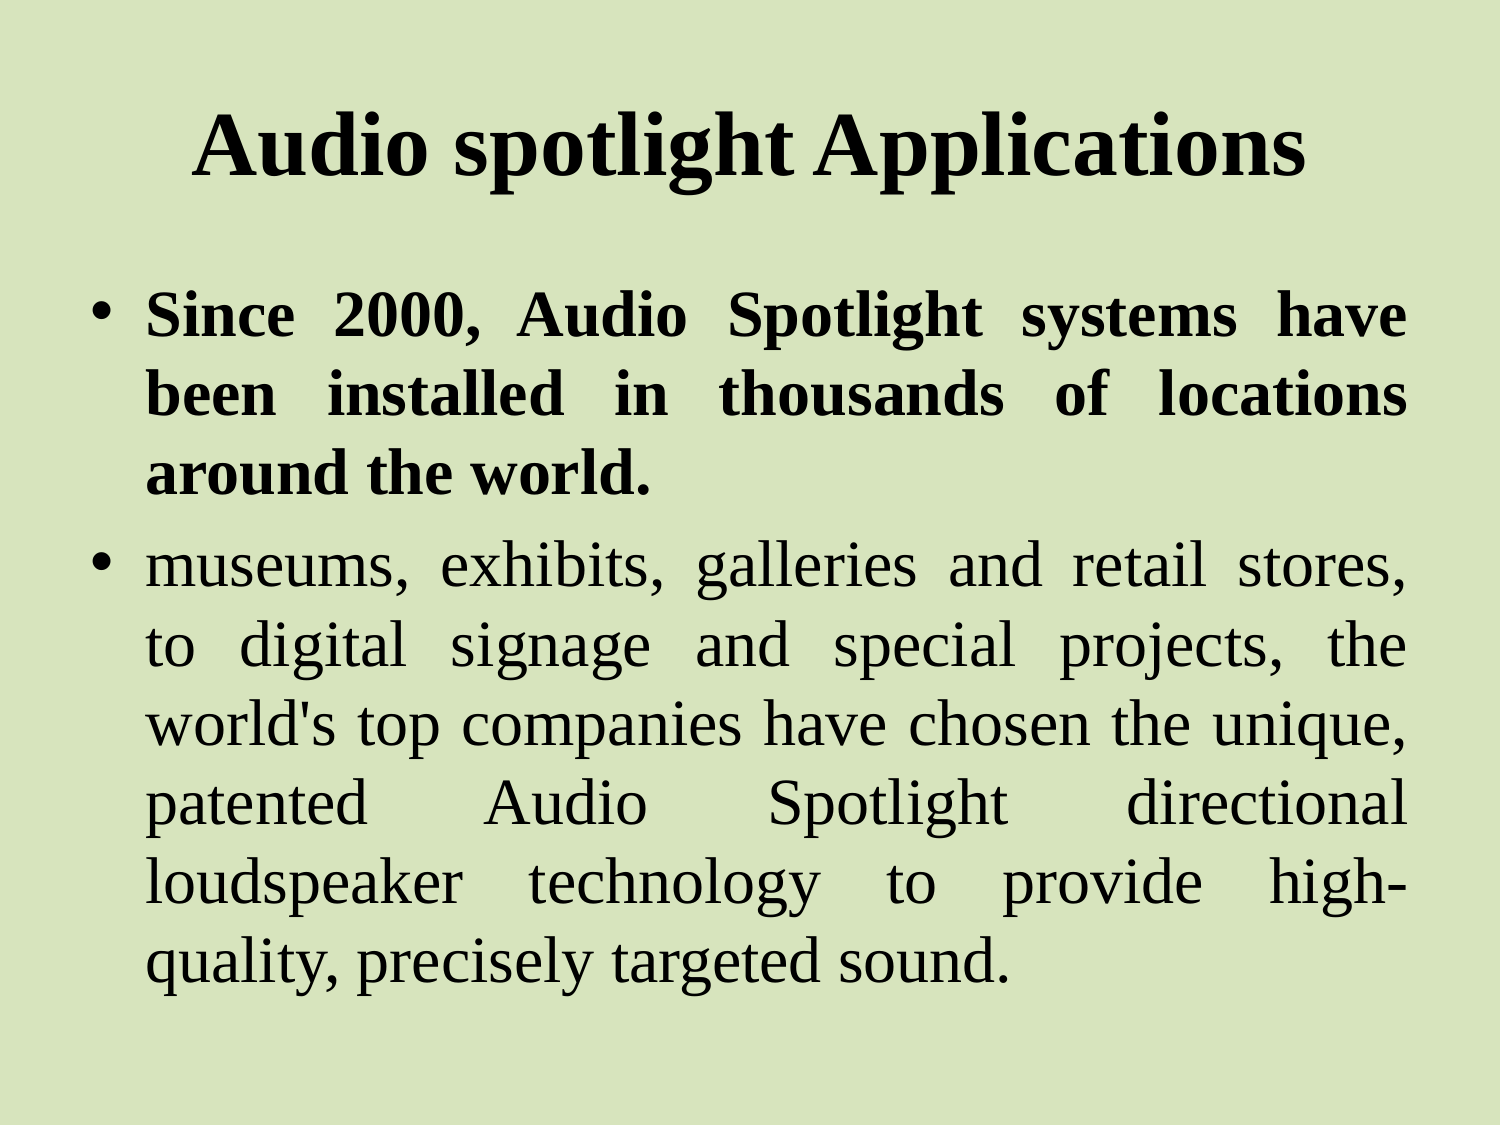

# Audio spotlight Applications
Since 2000, Audio Spotlight systems have been installed in thousands of locations around the world.
museums, exhibits, galleries and retail stores, to digital signage and special projects, the world's top companies have chosen the unique, patented Audio Spotlight directional loudspeaker technology to provide high-quality, precisely targeted sound.